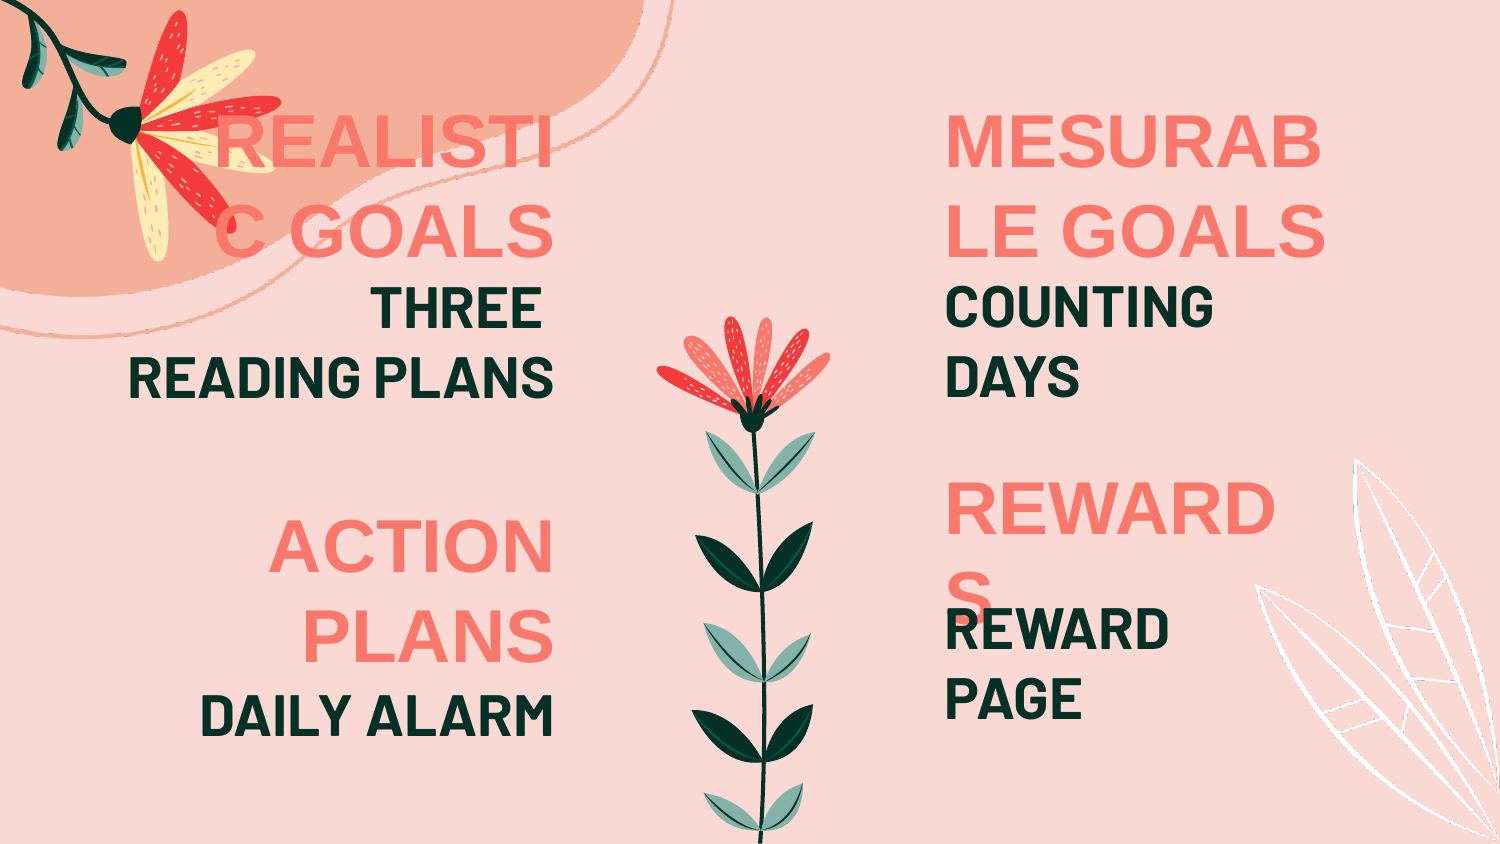

# REALISTIC GOALS
MESURABLE GOALS
COUNTING DAYS
THREE
READING PLANS

REWARDS
ACTION PLANS
REWARD
PAGE
DAILY ALARM